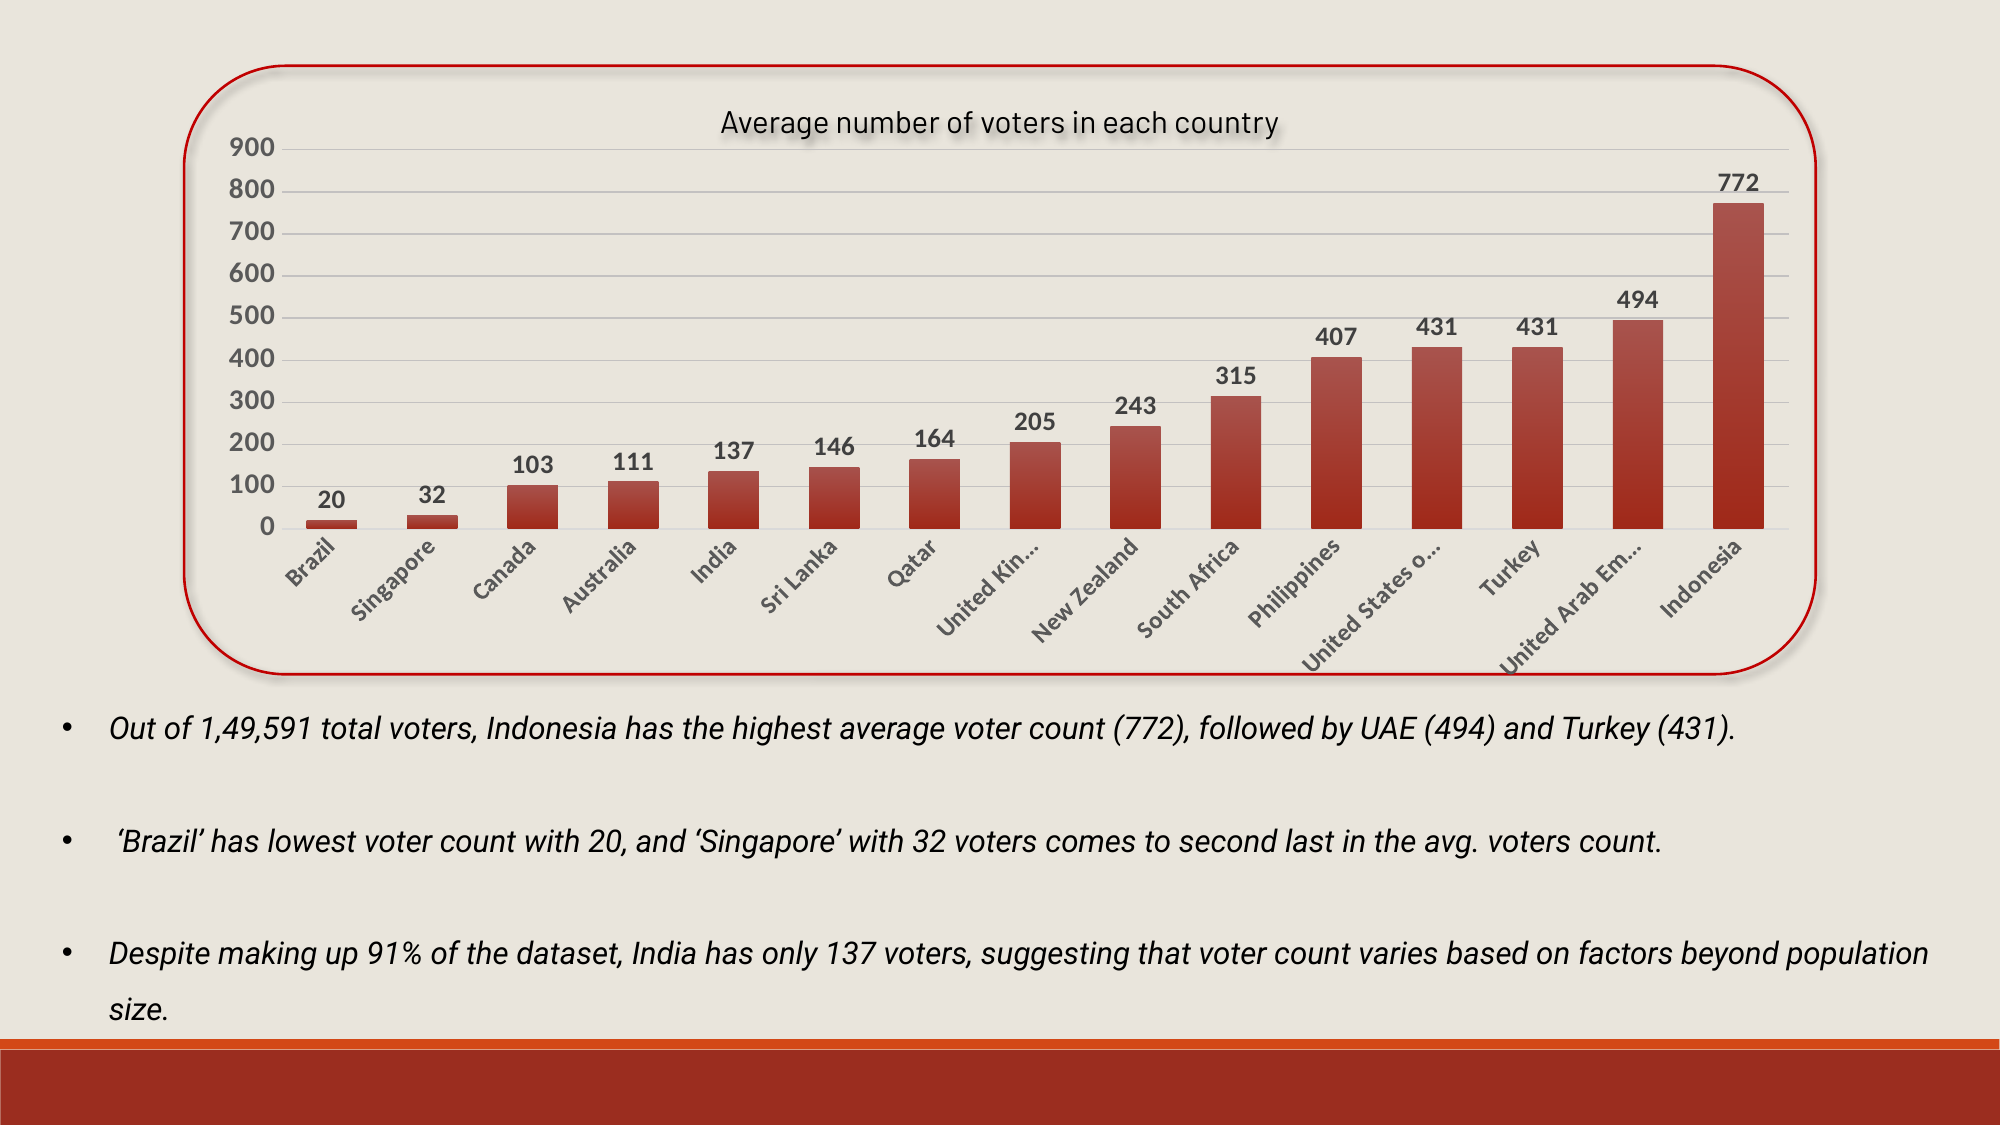

Average number of voters in each country

### Chart

| Category | Total |
|---|---|
| Brazil | 19.616666666666667 |
| Singapore | 31.9 |
| Canada | 103.0 |
| Australia | 111.41666666666667 |
| India | 137.2125520110957 |
| Sri Lanka | 146.45 |
| Qatar | 163.8 |
| United Kingdom | 205.4875 |
| New Zealand | 243.025 |
| South Africa | 315.1666666666667 |
| Philippines | 407.40909090909093 |
| United States of America | 430.87529411764706 |
| Turkey | 431.47058823529414 |
| United Arab Emirates | 493.51666666666665 |
| Indonesia | 772.0952380952381 |
Out of 1,49,591 total voters, Indonesia has the highest average voter count (772), followed by UAE (494) and Turkey (431).

 ‘Brazil’ has lowest voter count with 20, and ‘Singapore’ with 32 voters comes to second last in the avg. voters count.

Despite making up 91% of the dataset, India has only 137 voters, suggesting that voter count varies based on factors beyond population size.